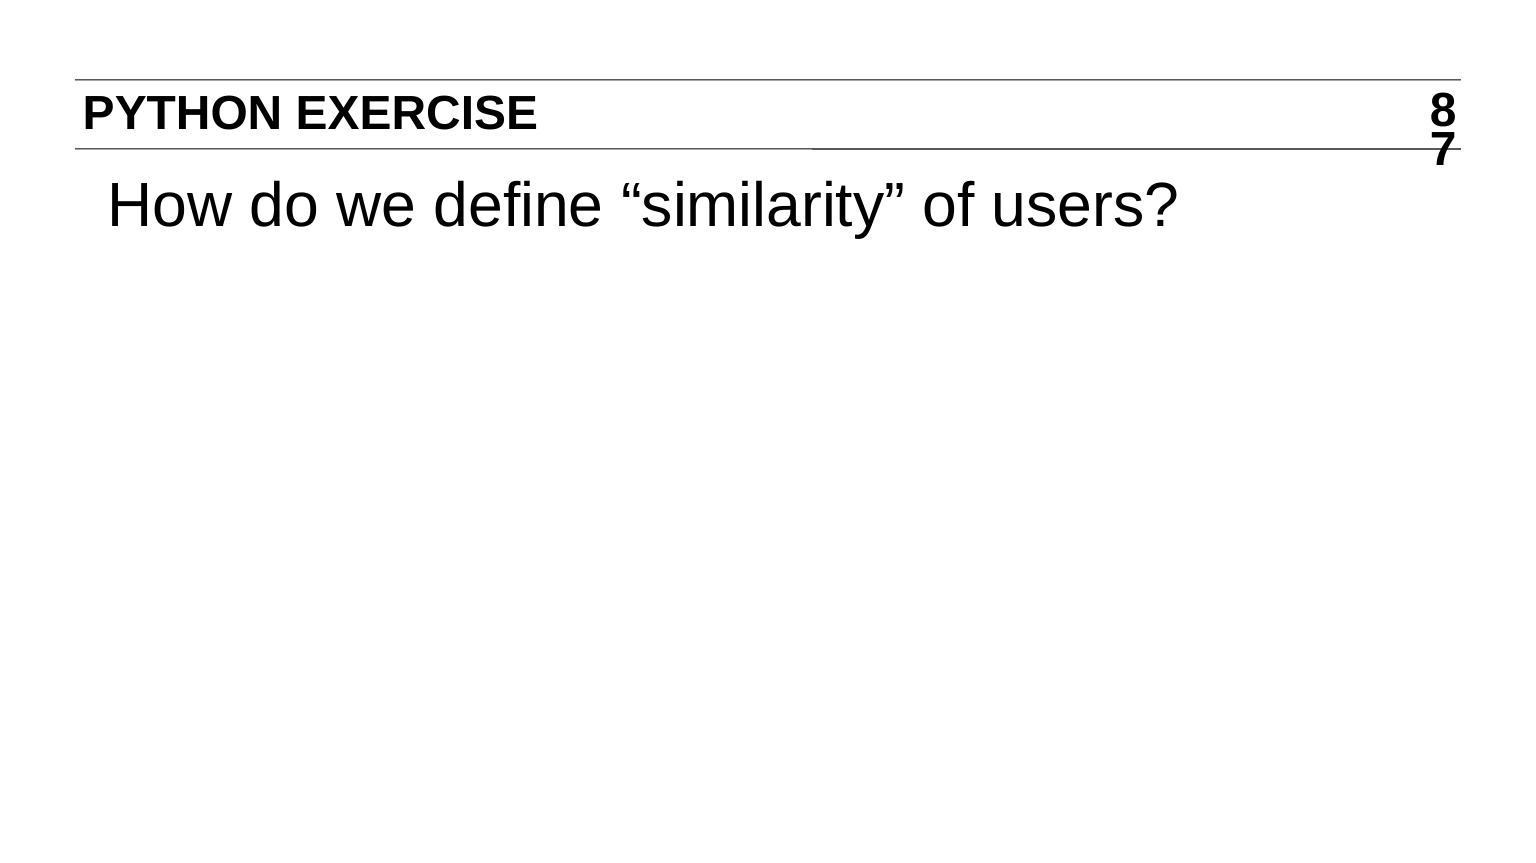

Python exercise
87
How do we define “similarity” of users?